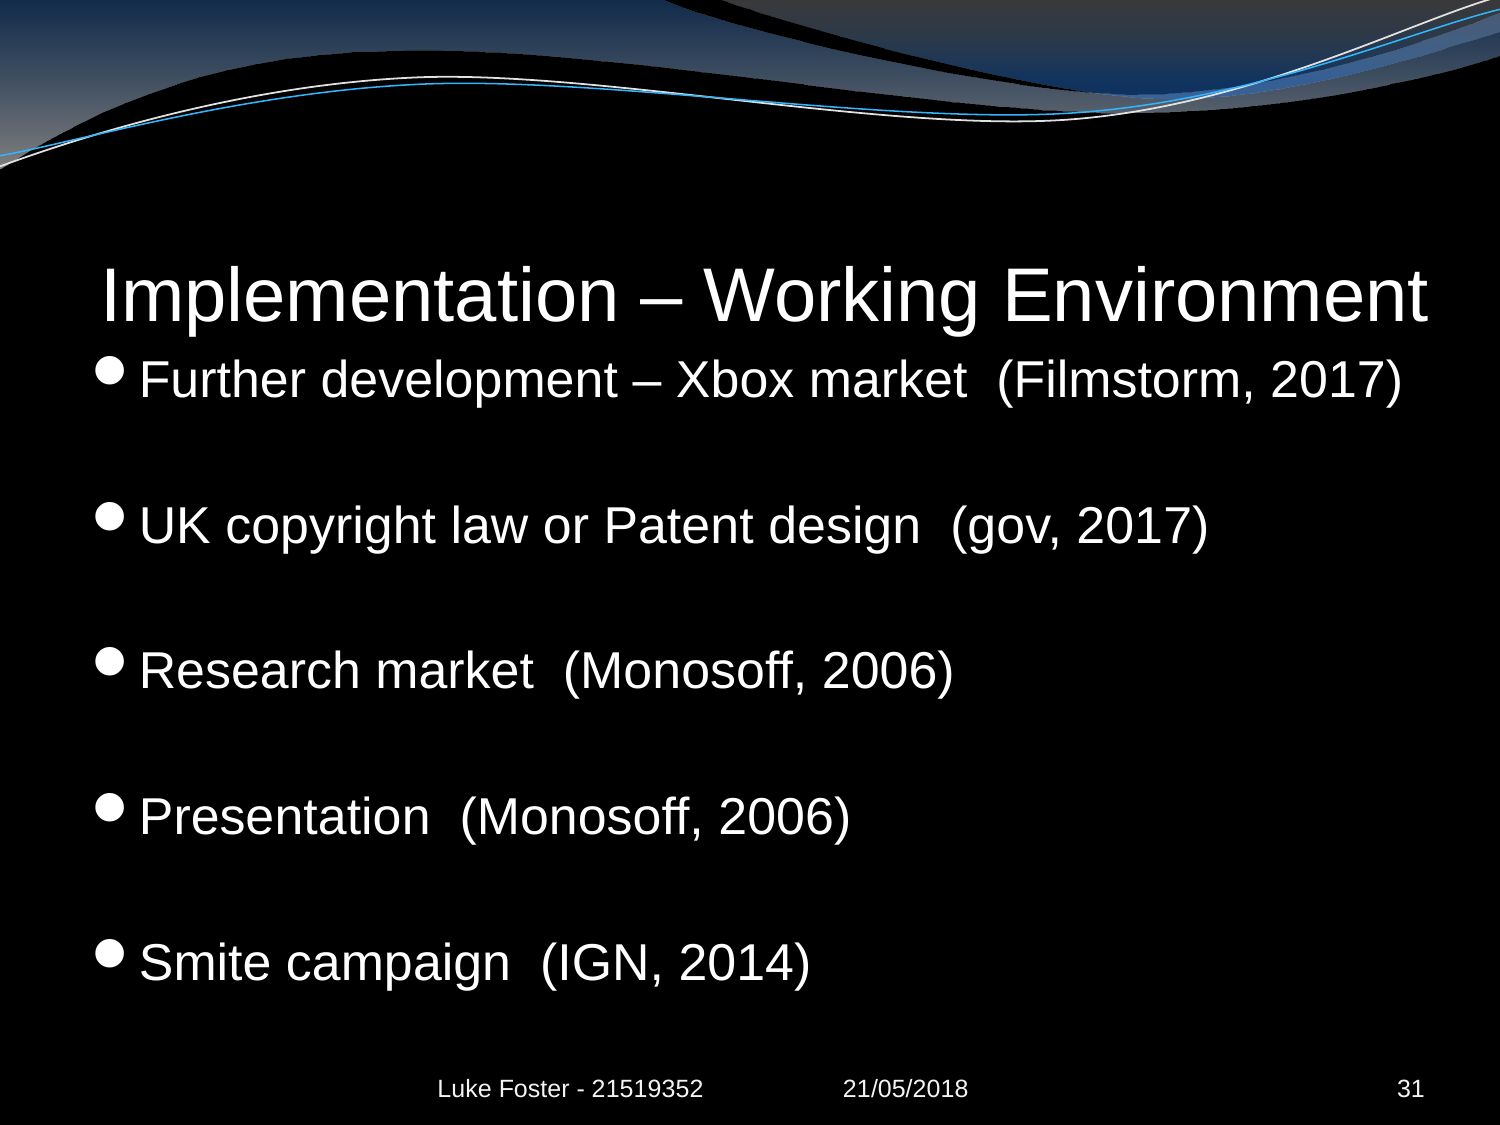

# Implementation – Working Environment
Further development – Xbox market  (Filmstorm, 2017)

UK copyright law or Patent design  (gov, 2017)

Research market  (Monosoff, 2006)

Presentation  (Monosoff, 2006)

Smite campaign  (IGN, 2014)

Luke Foster - 21519352                    21/05/2018
31